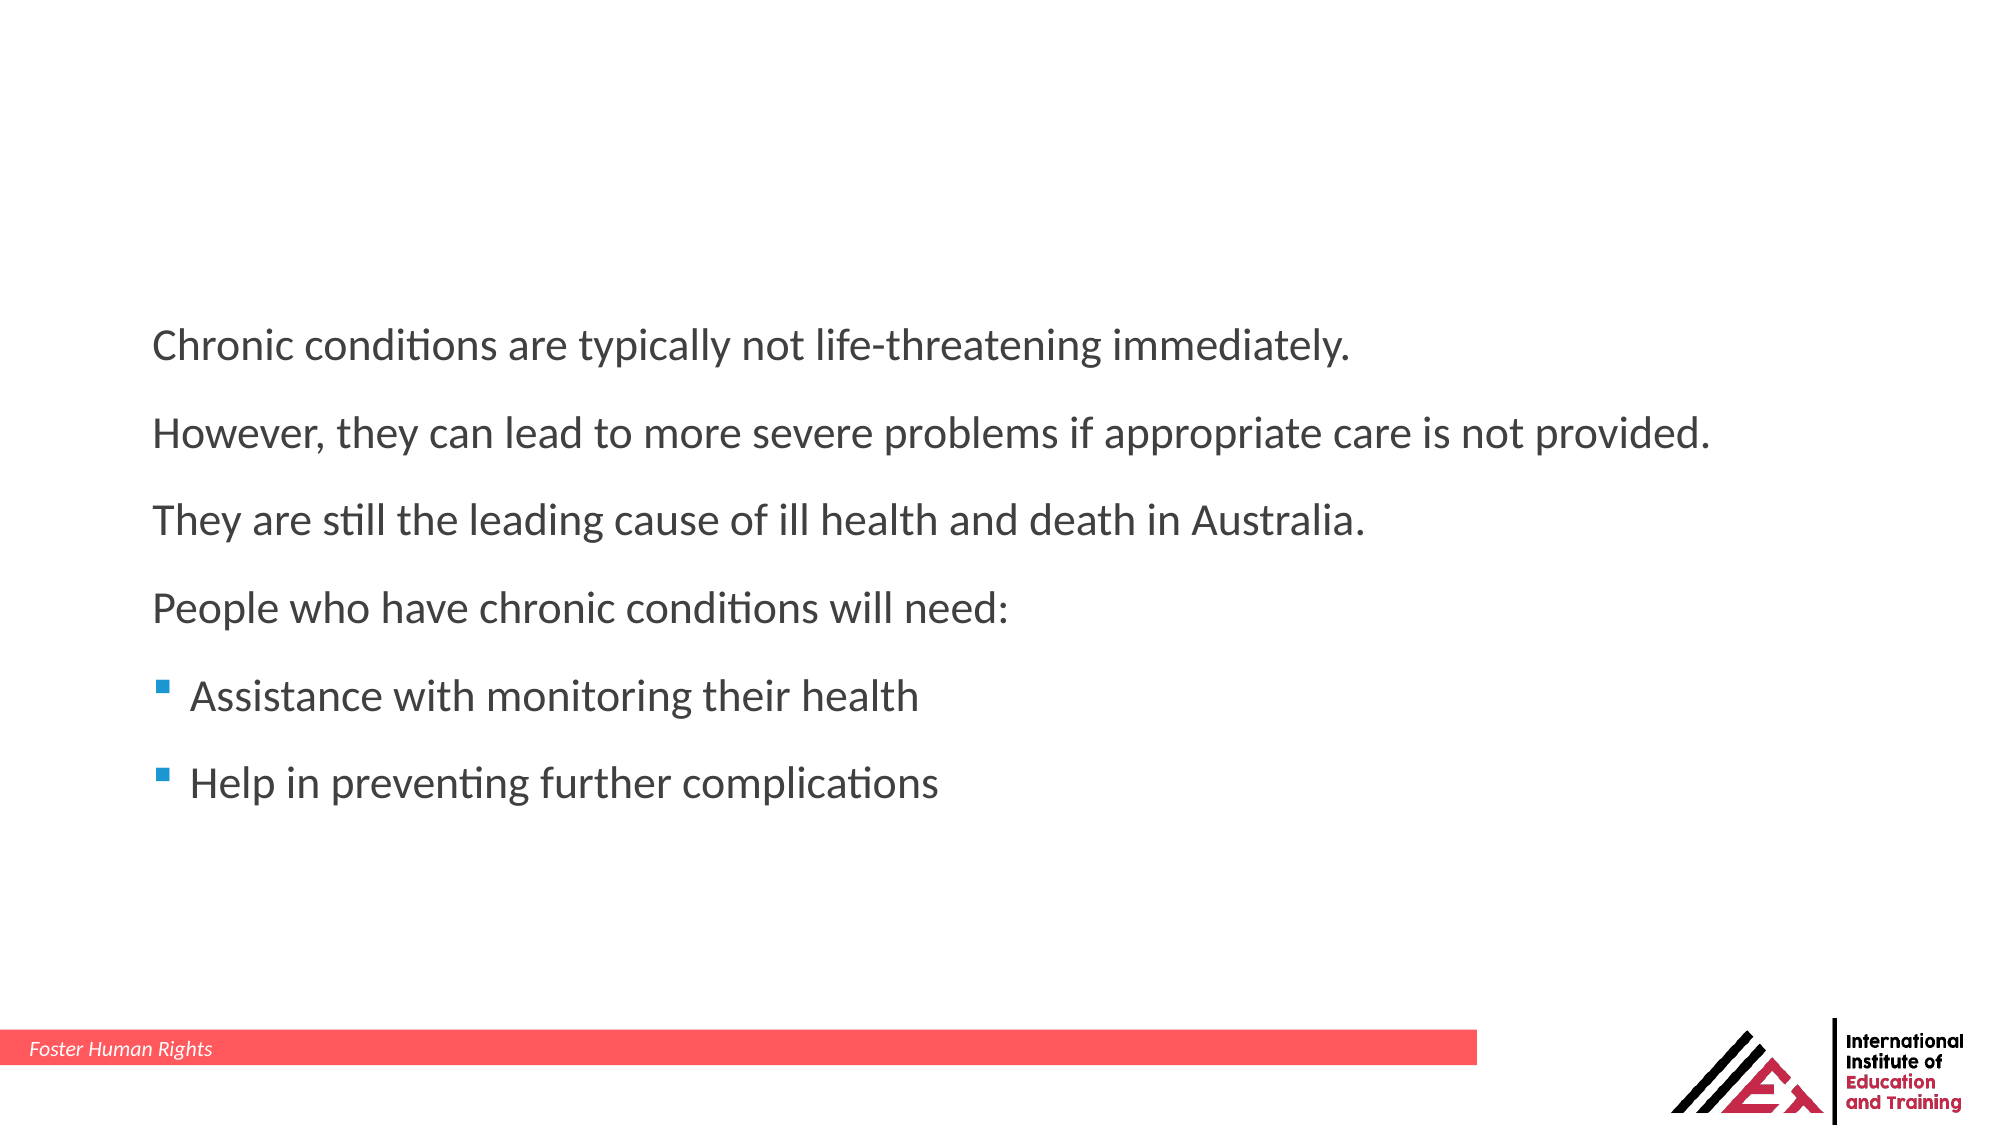

Chronic conditions are typically not life-threatening immediately.
However, they can lead to more severe problems if appropriate care is not provided.
They are still the leading cause of ill health and death in Australia.
People who have chronic conditions will need:
Assistance with monitoring their health
Help in preventing further complications
Foster Human Rights